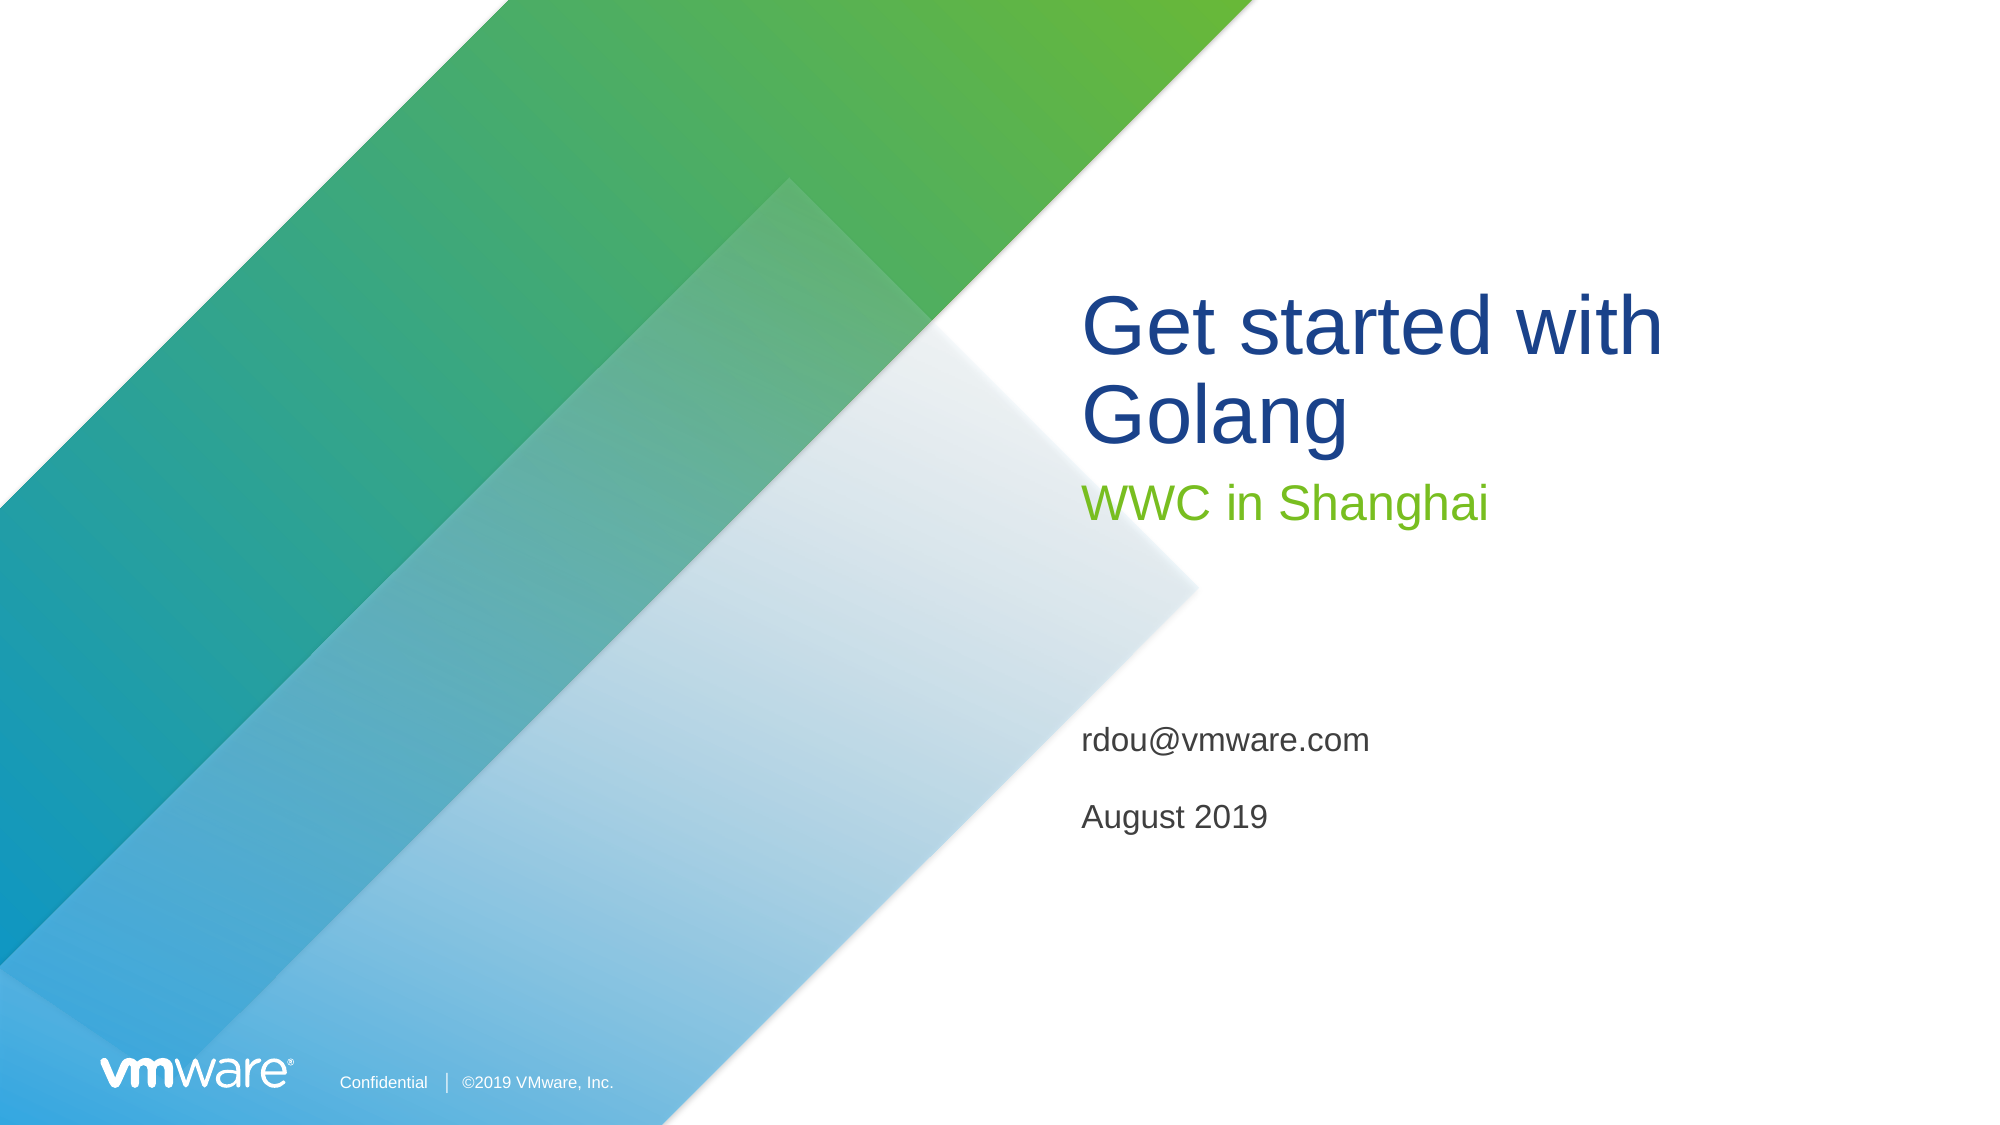

# Get started with Golang
WWC in Shanghai
rdou@vmware.com
August 2019